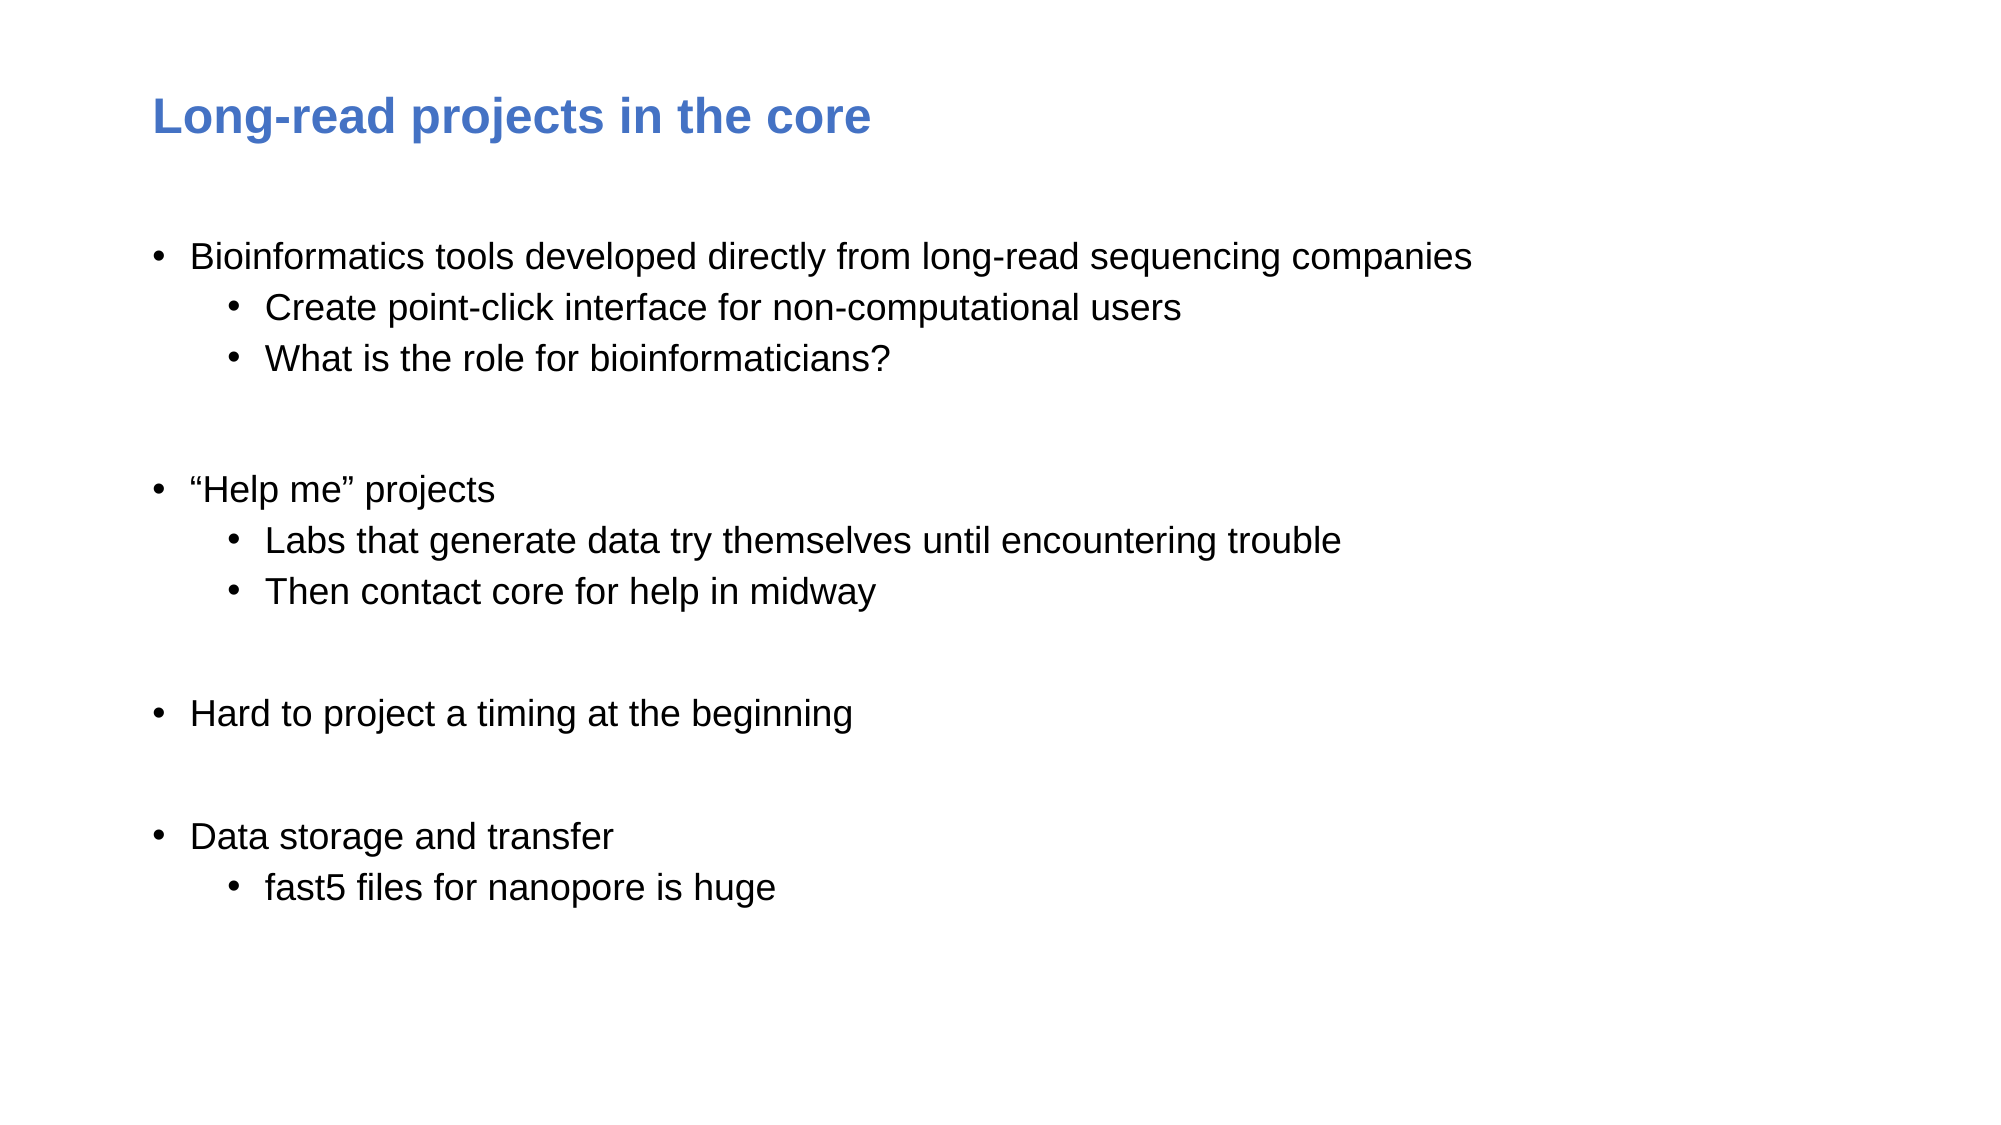

# Long-read projects in the core
Bioinformatics tools developed directly from long-read sequencing companies
Create point-click interface for non-computational users
What is the role for bioinformaticians?

“Help me” projects
Labs that generate data try themselves until encountering trouble
Then contact core for help in midway

Hard to project a timing at the beginning

Data storage and transfer
fast5 files for nanopore is huge